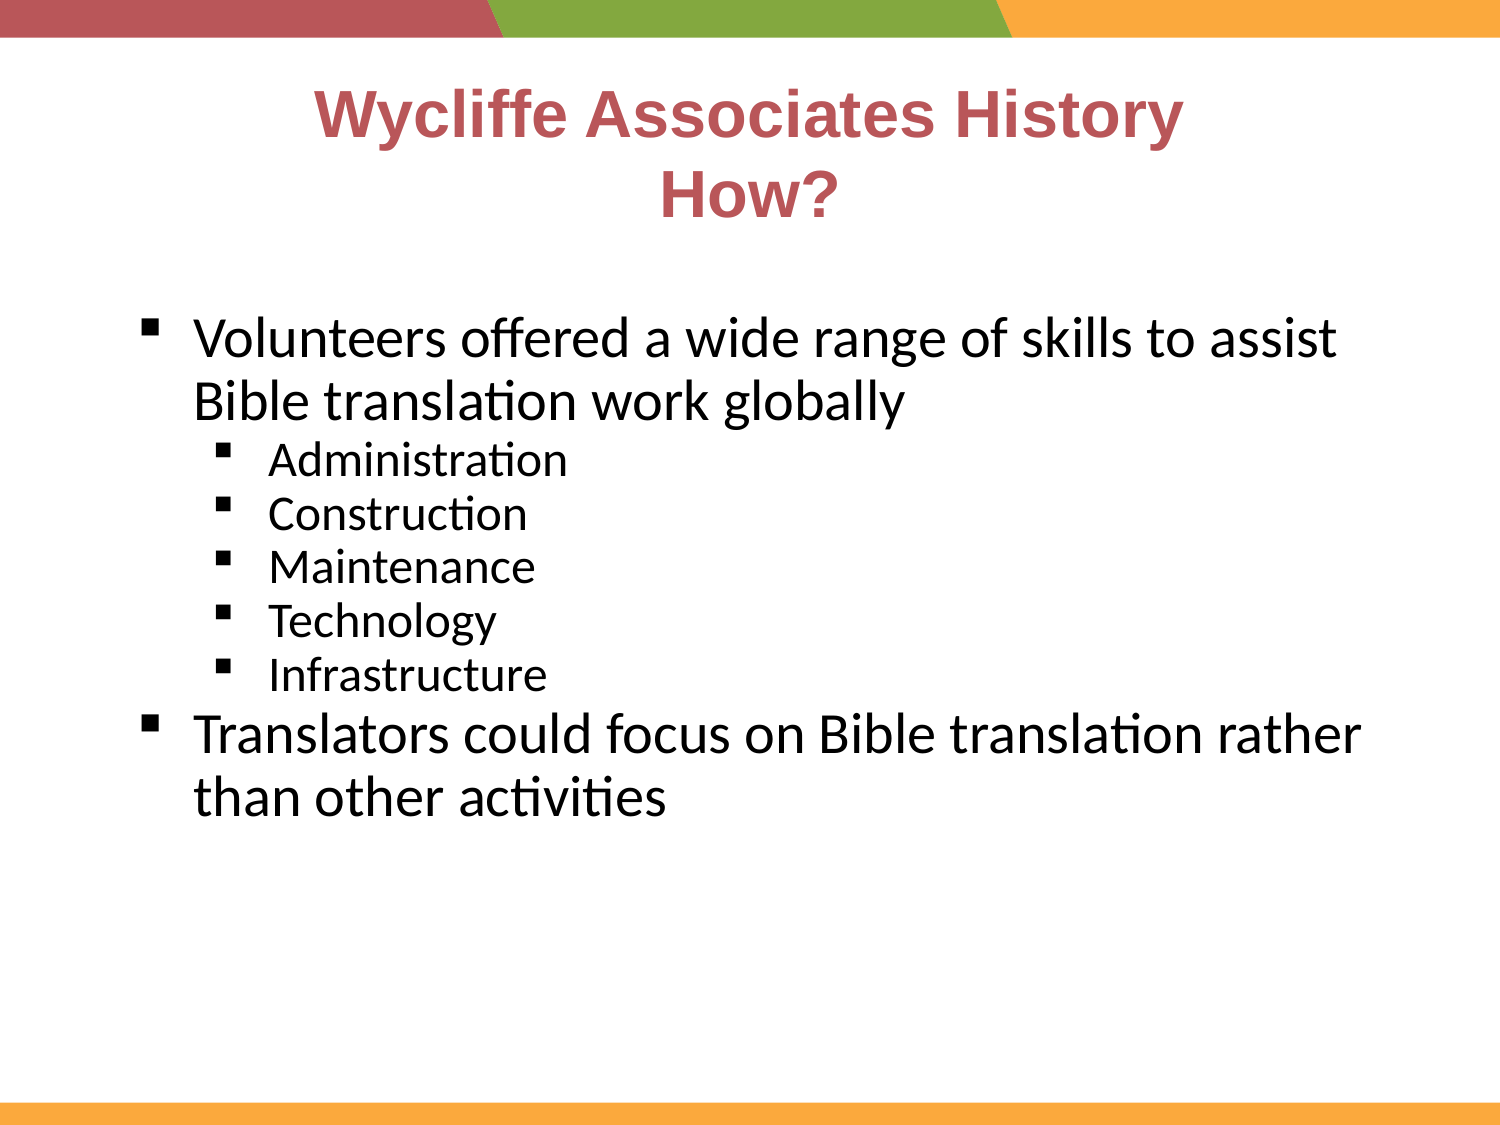

# Wycliffe Associates History How?
Volunteers offered a wide range of skills to assist Bible translation work globally
Administration
Construction
Maintenance
Technology
Infrastructure
Translators could focus on Bible translation rather than other activities